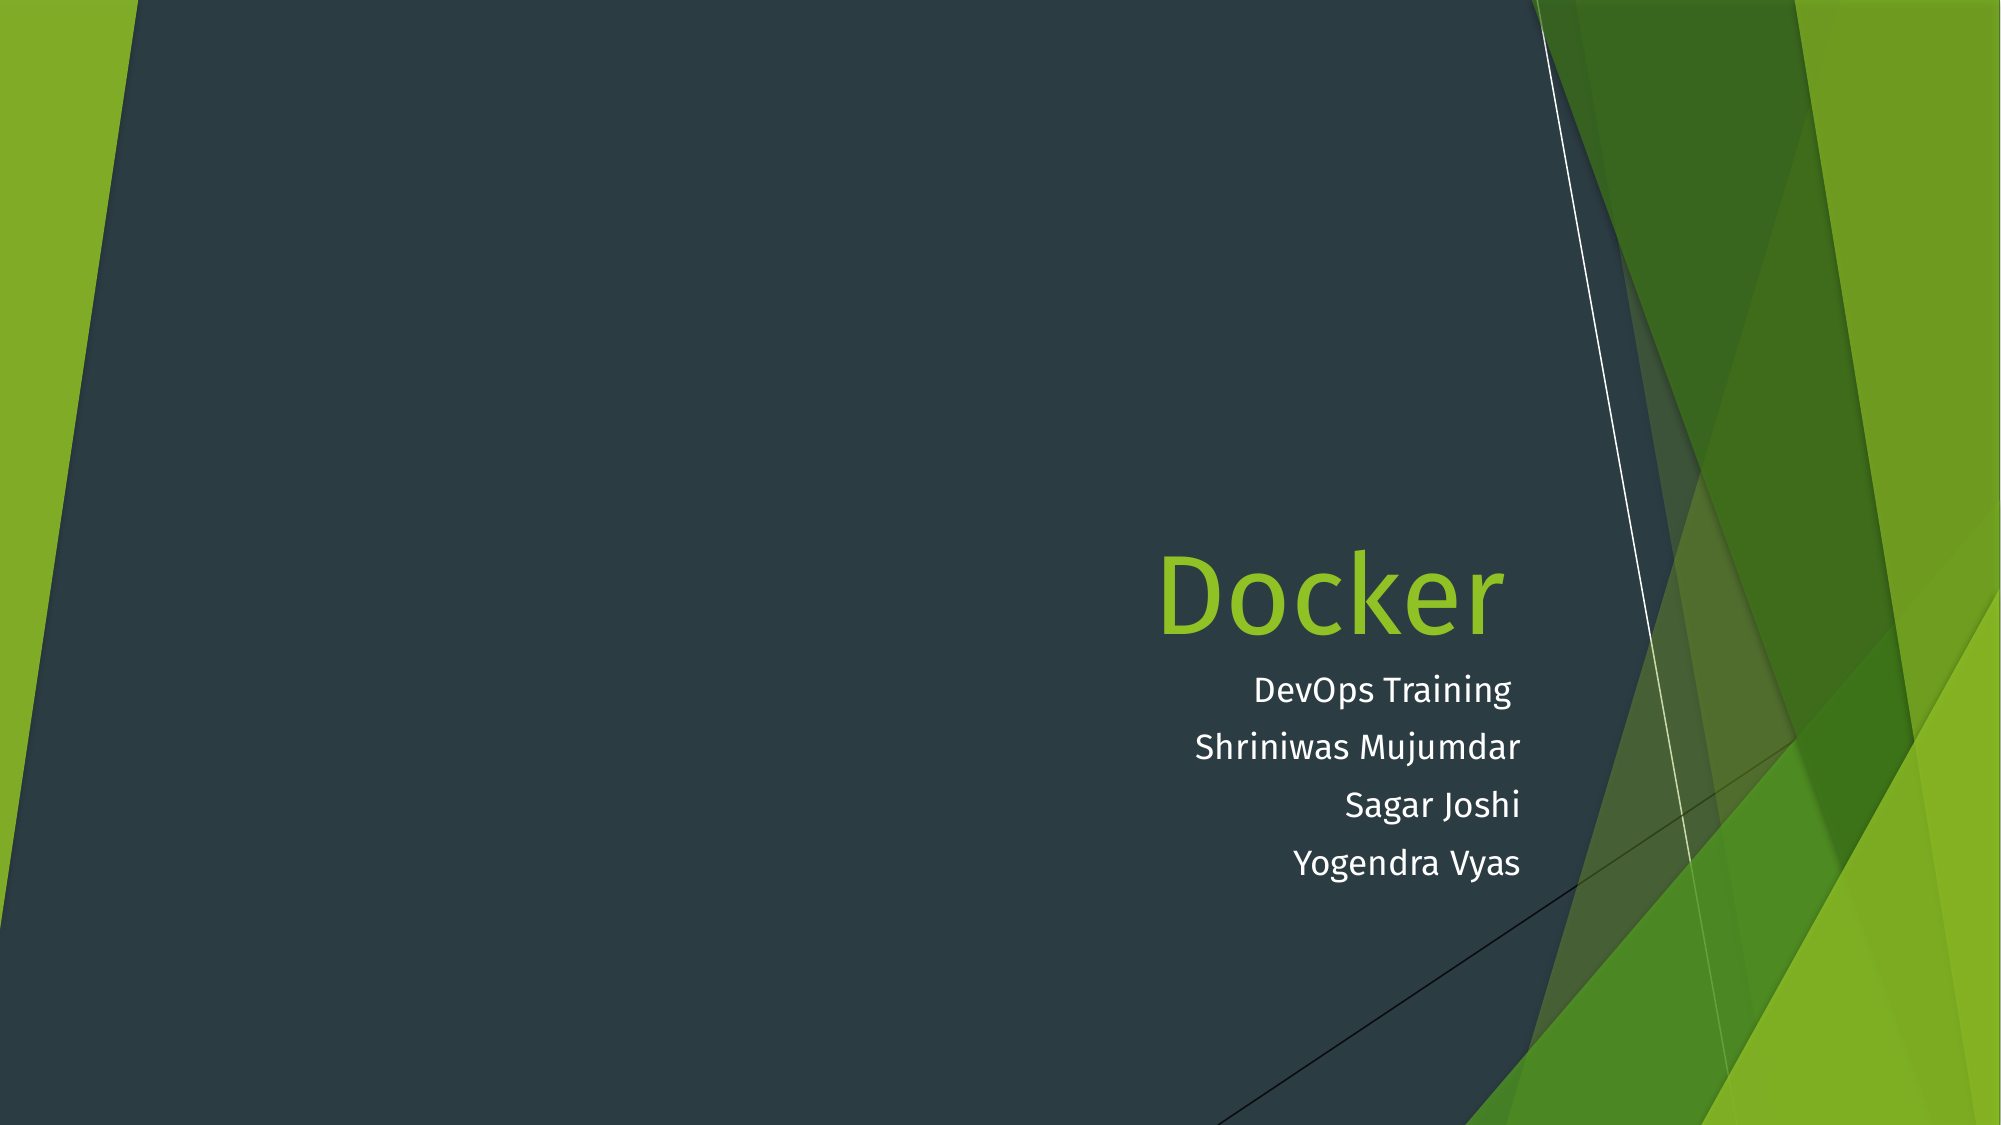

# Docker
DevOps Training
Shriniwas Mujumdar
Sagar Joshi
Yogendra Vyas